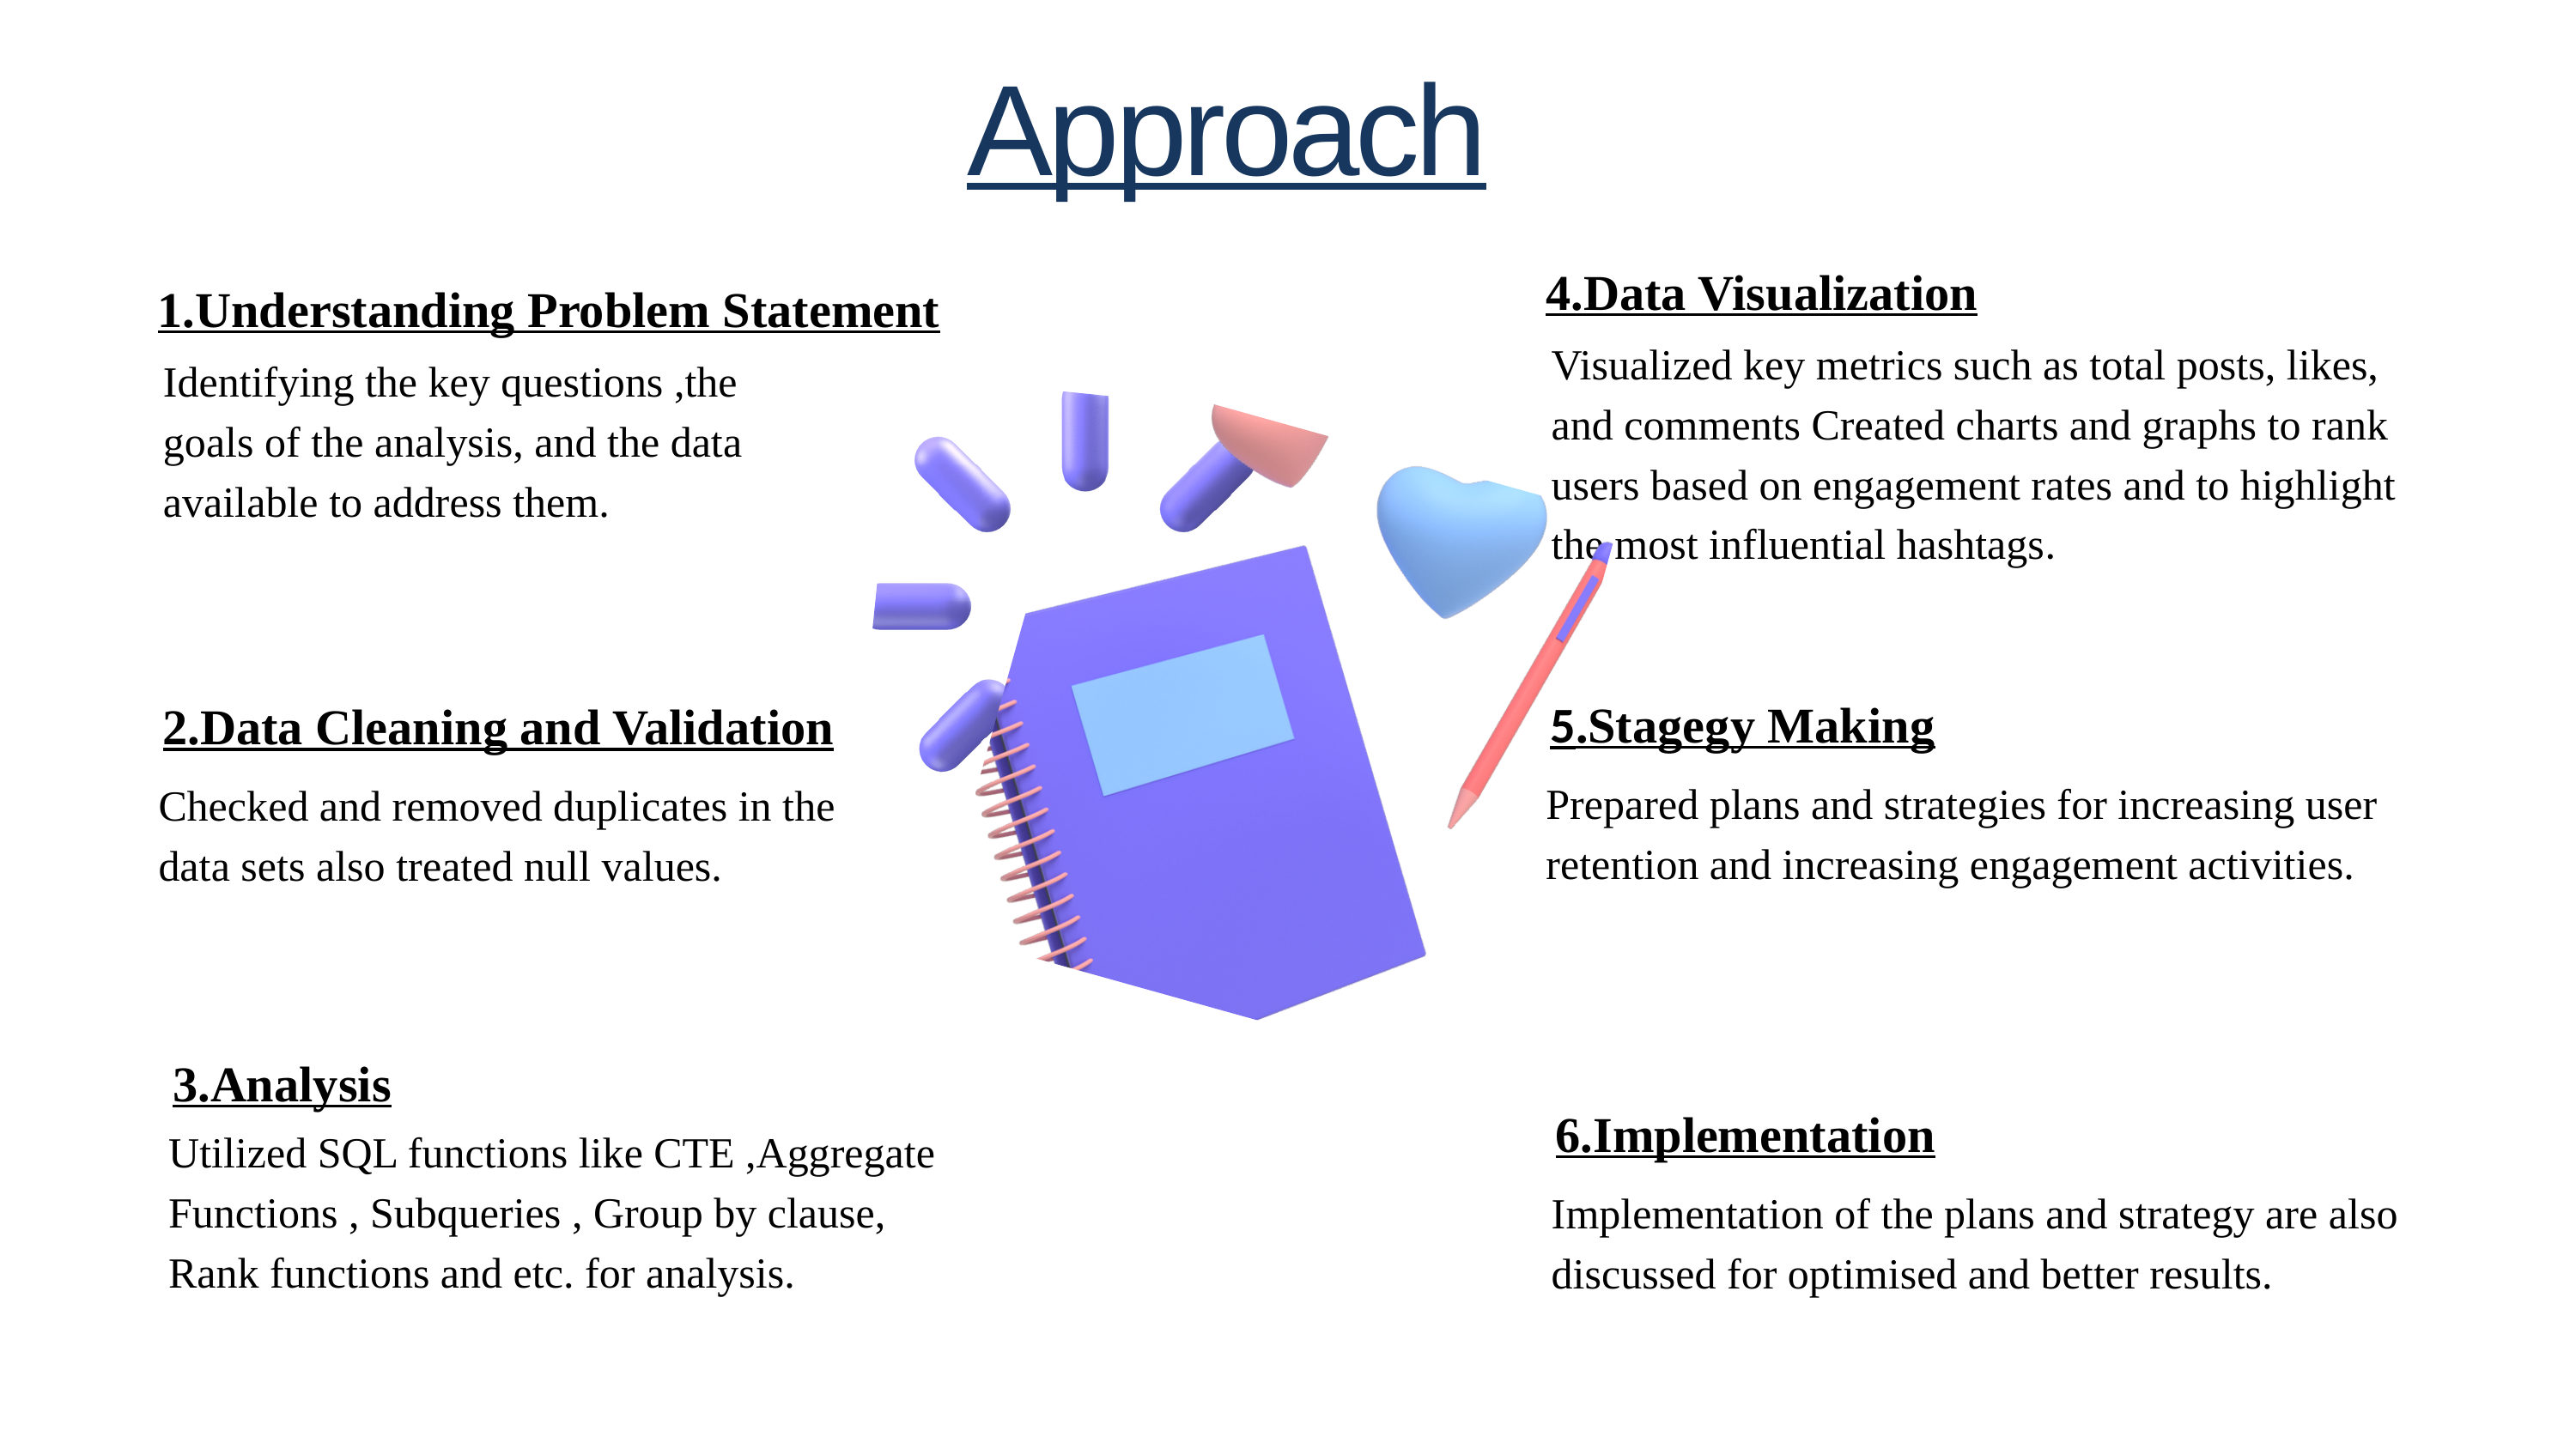

Approach

4.Data Visualization
Visualized key metrics such as total posts, likes, and comments Created charts and graphs to rank users based on engagement rates and to highlight the most influential hashtags.

1.Understanding Problem Statement
Identifying the key questions ,the goals of the analysis, and the data available to address them.

5.Stagegy Making
Prepared plans and strategies for increasing user retention and increasing engagement activities.

2.Data Cleaning and Validation
Checked and removed duplicates in the data sets also treated null values.
3.Analysis

Utilized SQL functions like CTE ,Aggregate
Functions , Subqueries , Group by clause,
Rank functions and etc. for analysis.

6.Implementation
Implementation of the plans and strategy are also discussed for optimised and better results.